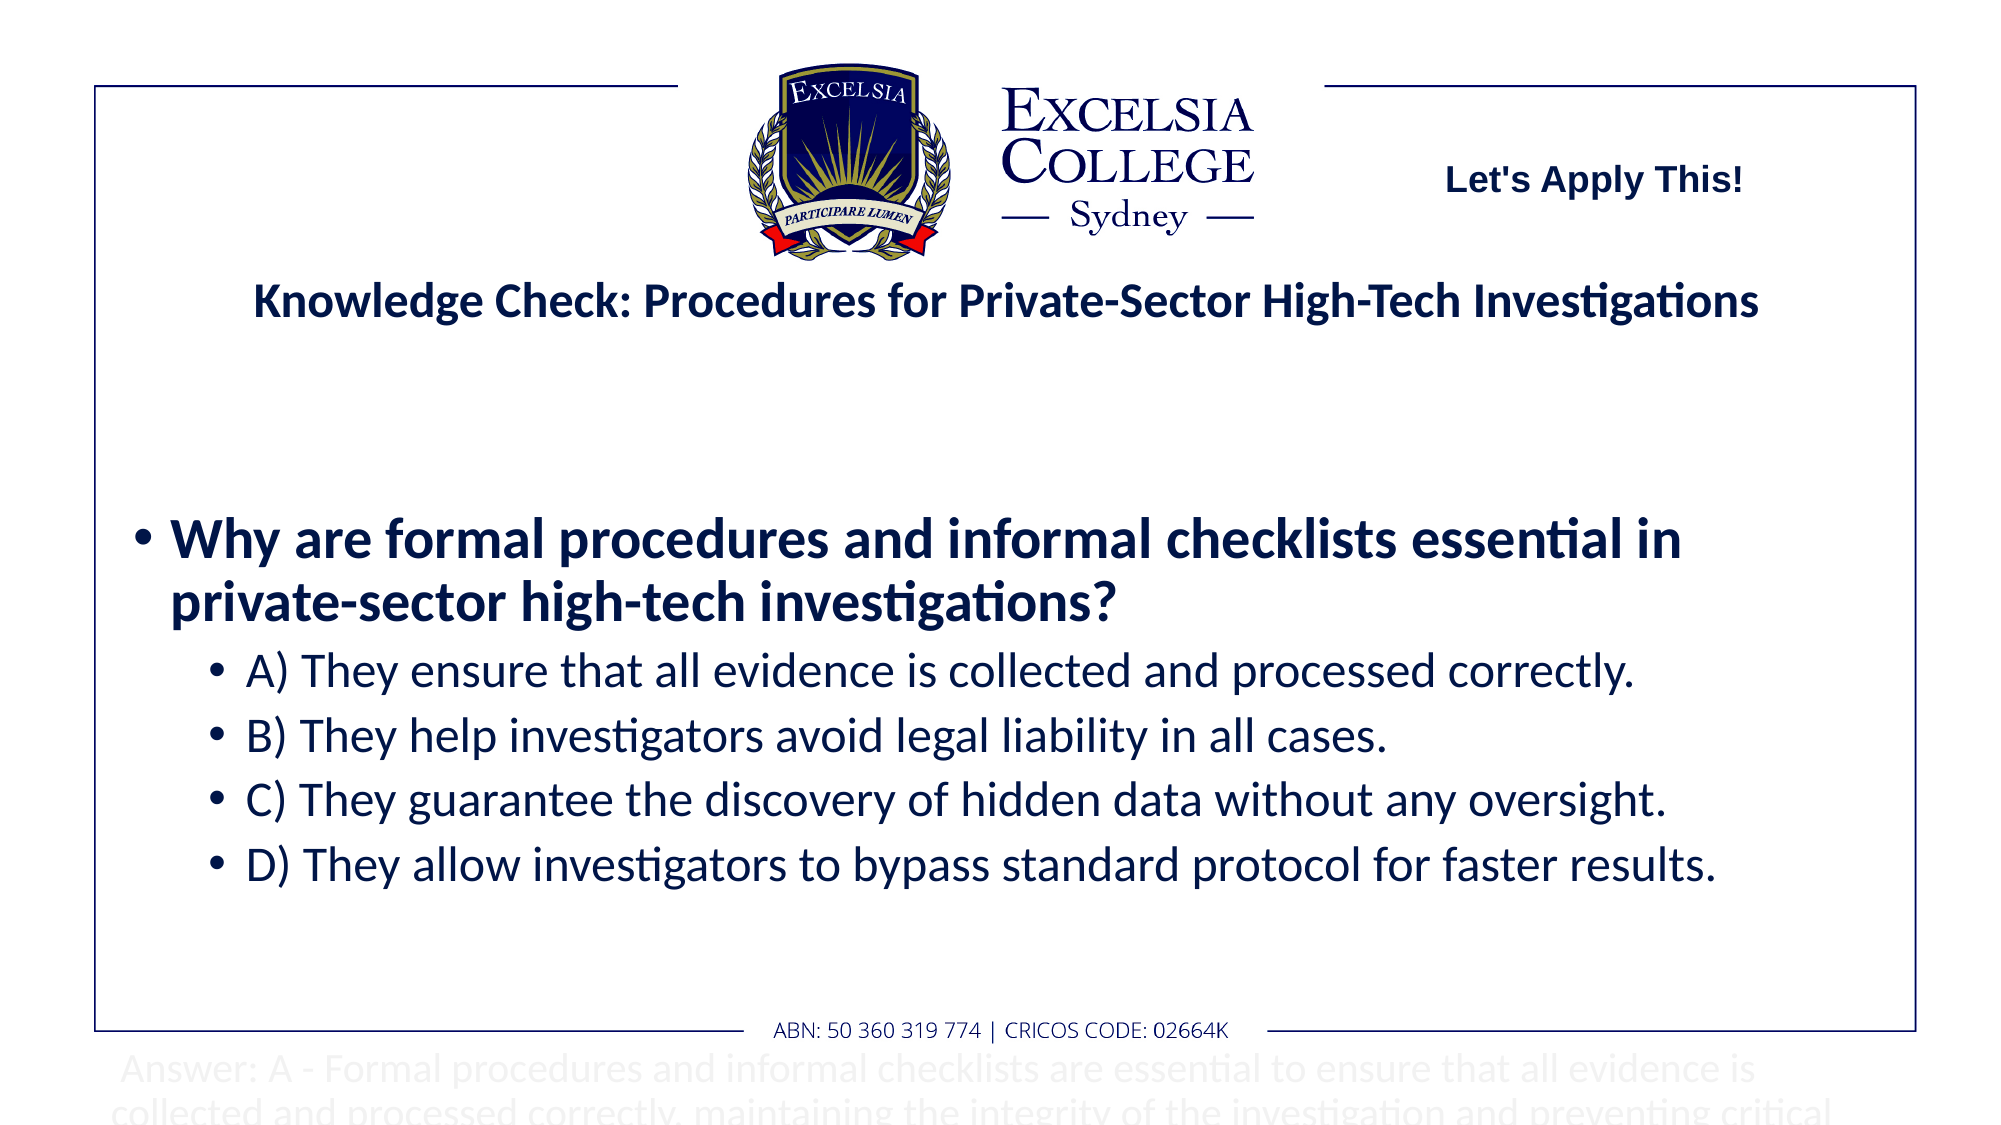

Let's Apply This!
# Knowledge Check: Procedures for Private-Sector High-Tech Investigations

Why are formal procedures and informal checklists essential in private-sector high-tech investigations?
A) They ensure that all evidence is collected and processed correctly.
B) They help investigators avoid legal liability in all cases.
C) They guarantee the discovery of hidden data without any oversight.
D) They allow investigators to bypass standard protocol for faster results.

 Answer: A - Formal procedures and informal checklists are essential to ensure that all evidence is collected and processed correctly, maintaining the integrity of the investigation and preventing critical steps from being overlooked.